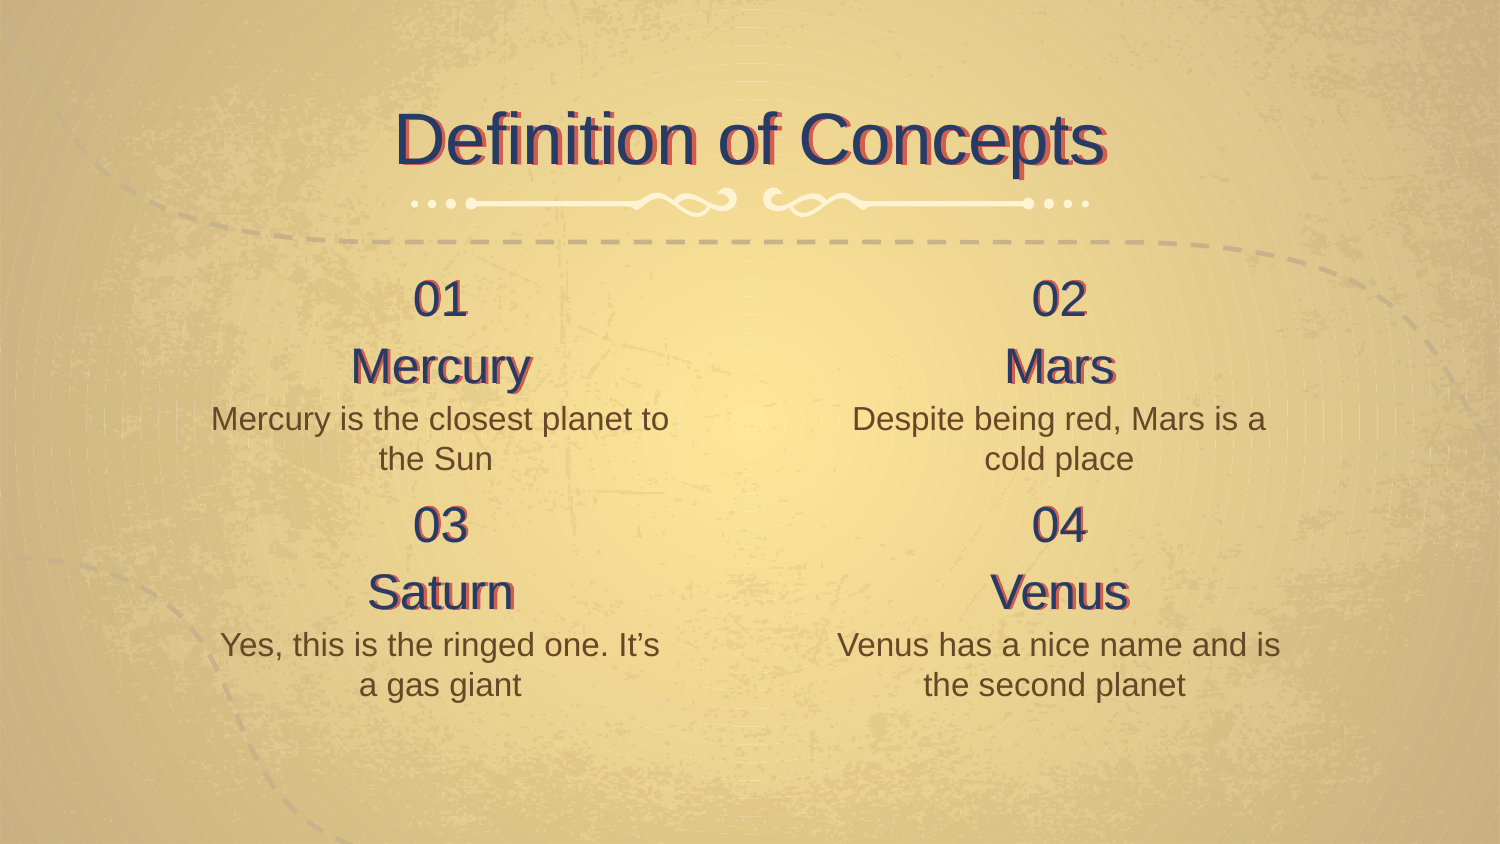

Definition of Concepts
01
02
# Mercury
Mars
Mercury is the closest planet to the Sun
Despite being red, Mars is a cold place
03
04
Saturn
Venus
Yes, this is the ringed one. It’s a gas giant
Venus has a nice name and is the second planet